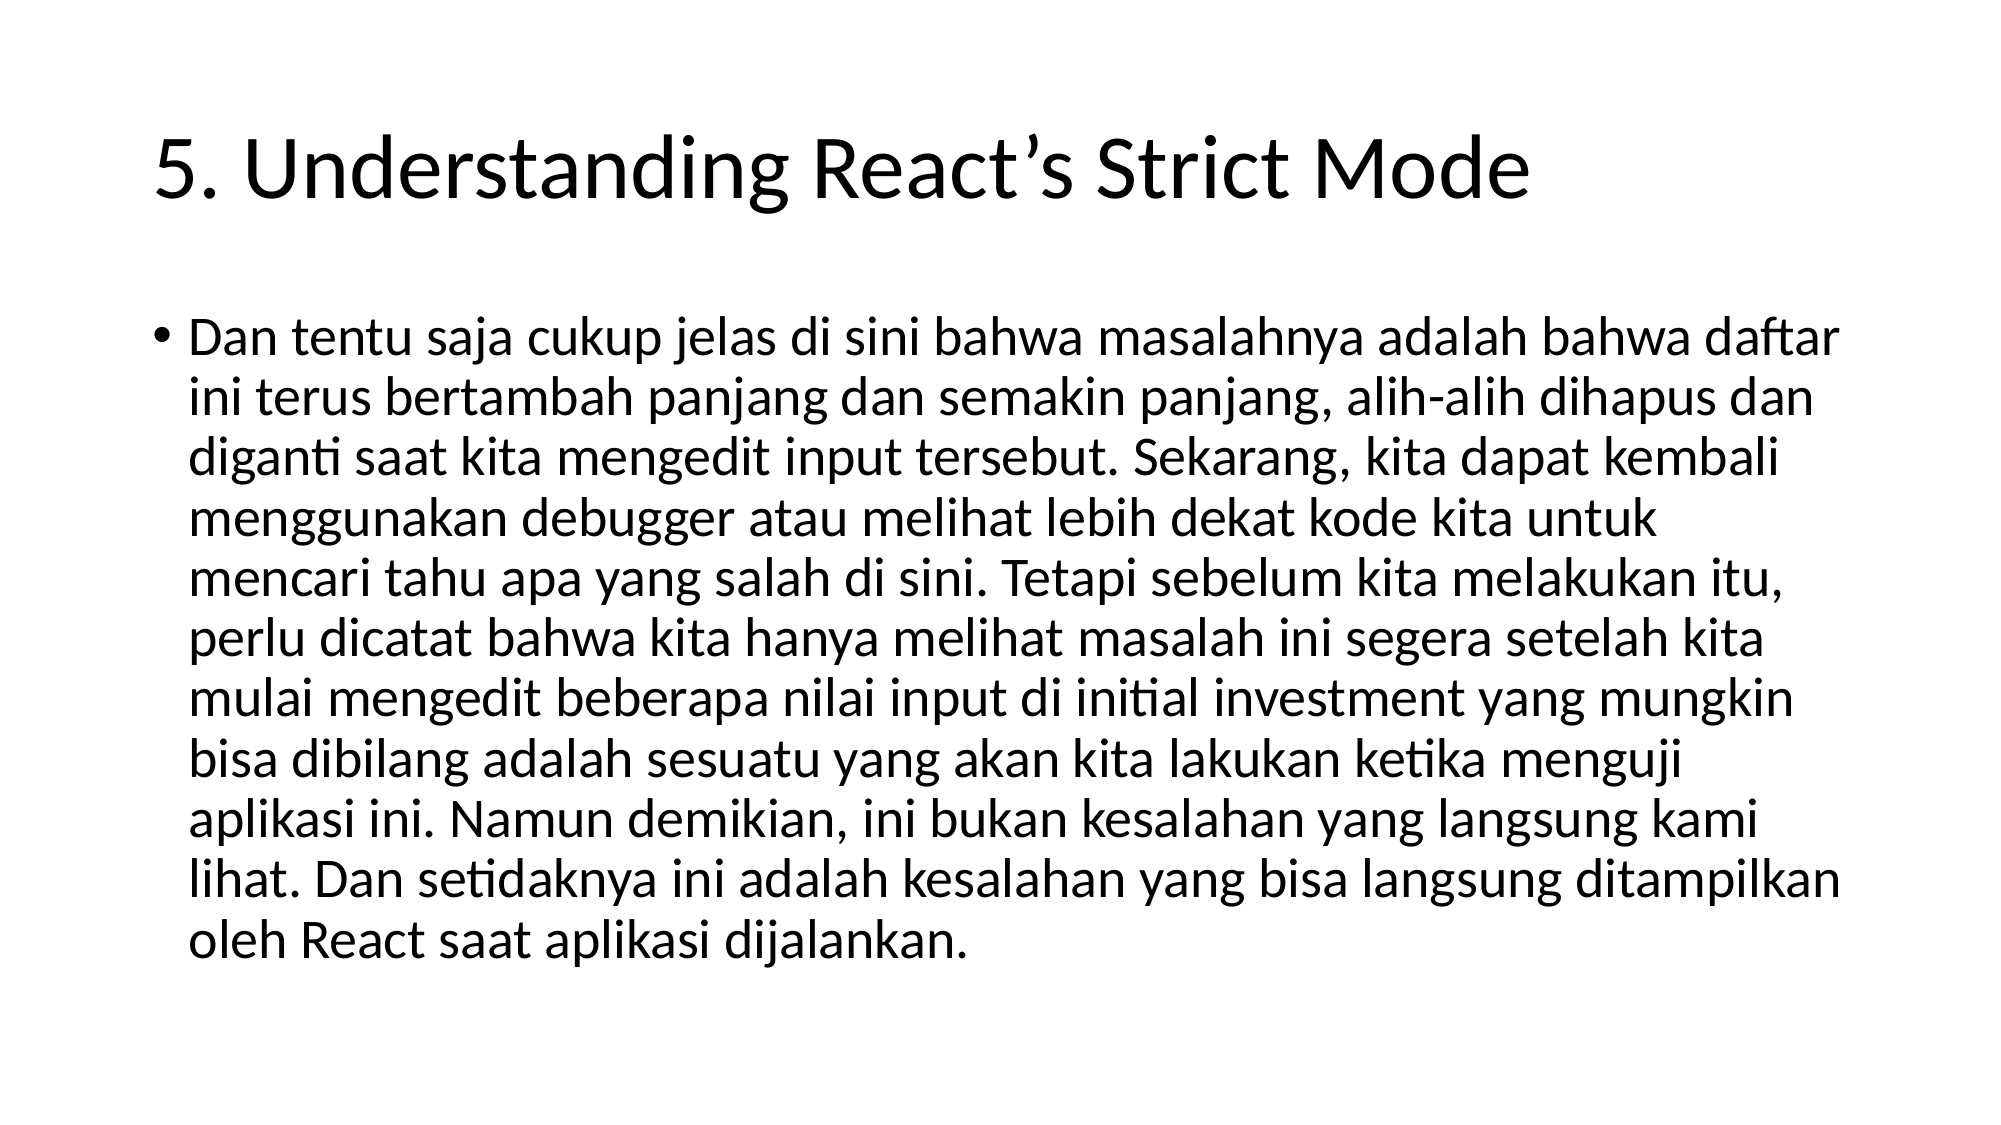

# 5. Understanding React’s Strict Mode
Dan tentu saja cukup jelas di sini bahwa masalahnya adalah bahwa daftar ini terus bertambah panjang dan semakin panjang, alih-alih dihapus dan diganti saat kita mengedit input tersebut. Sekarang, kita dapat kembali menggunakan debugger atau melihat lebih dekat kode kita untuk mencari tahu apa yang salah di sini. Tetapi sebelum kita melakukan itu, perlu dicatat bahwa kita hanya melihat masalah ini segera setelah kita mulai mengedit beberapa nilai input di initial investment yang mungkin bisa dibilang adalah sesuatu yang akan kita lakukan ketika menguji aplikasi ini. Namun demikian, ini bukan kesalahan yang langsung kami lihat. Dan setidaknya ini adalah kesalahan yang bisa langsung ditampilkan oleh React saat aplikasi dijalankan.